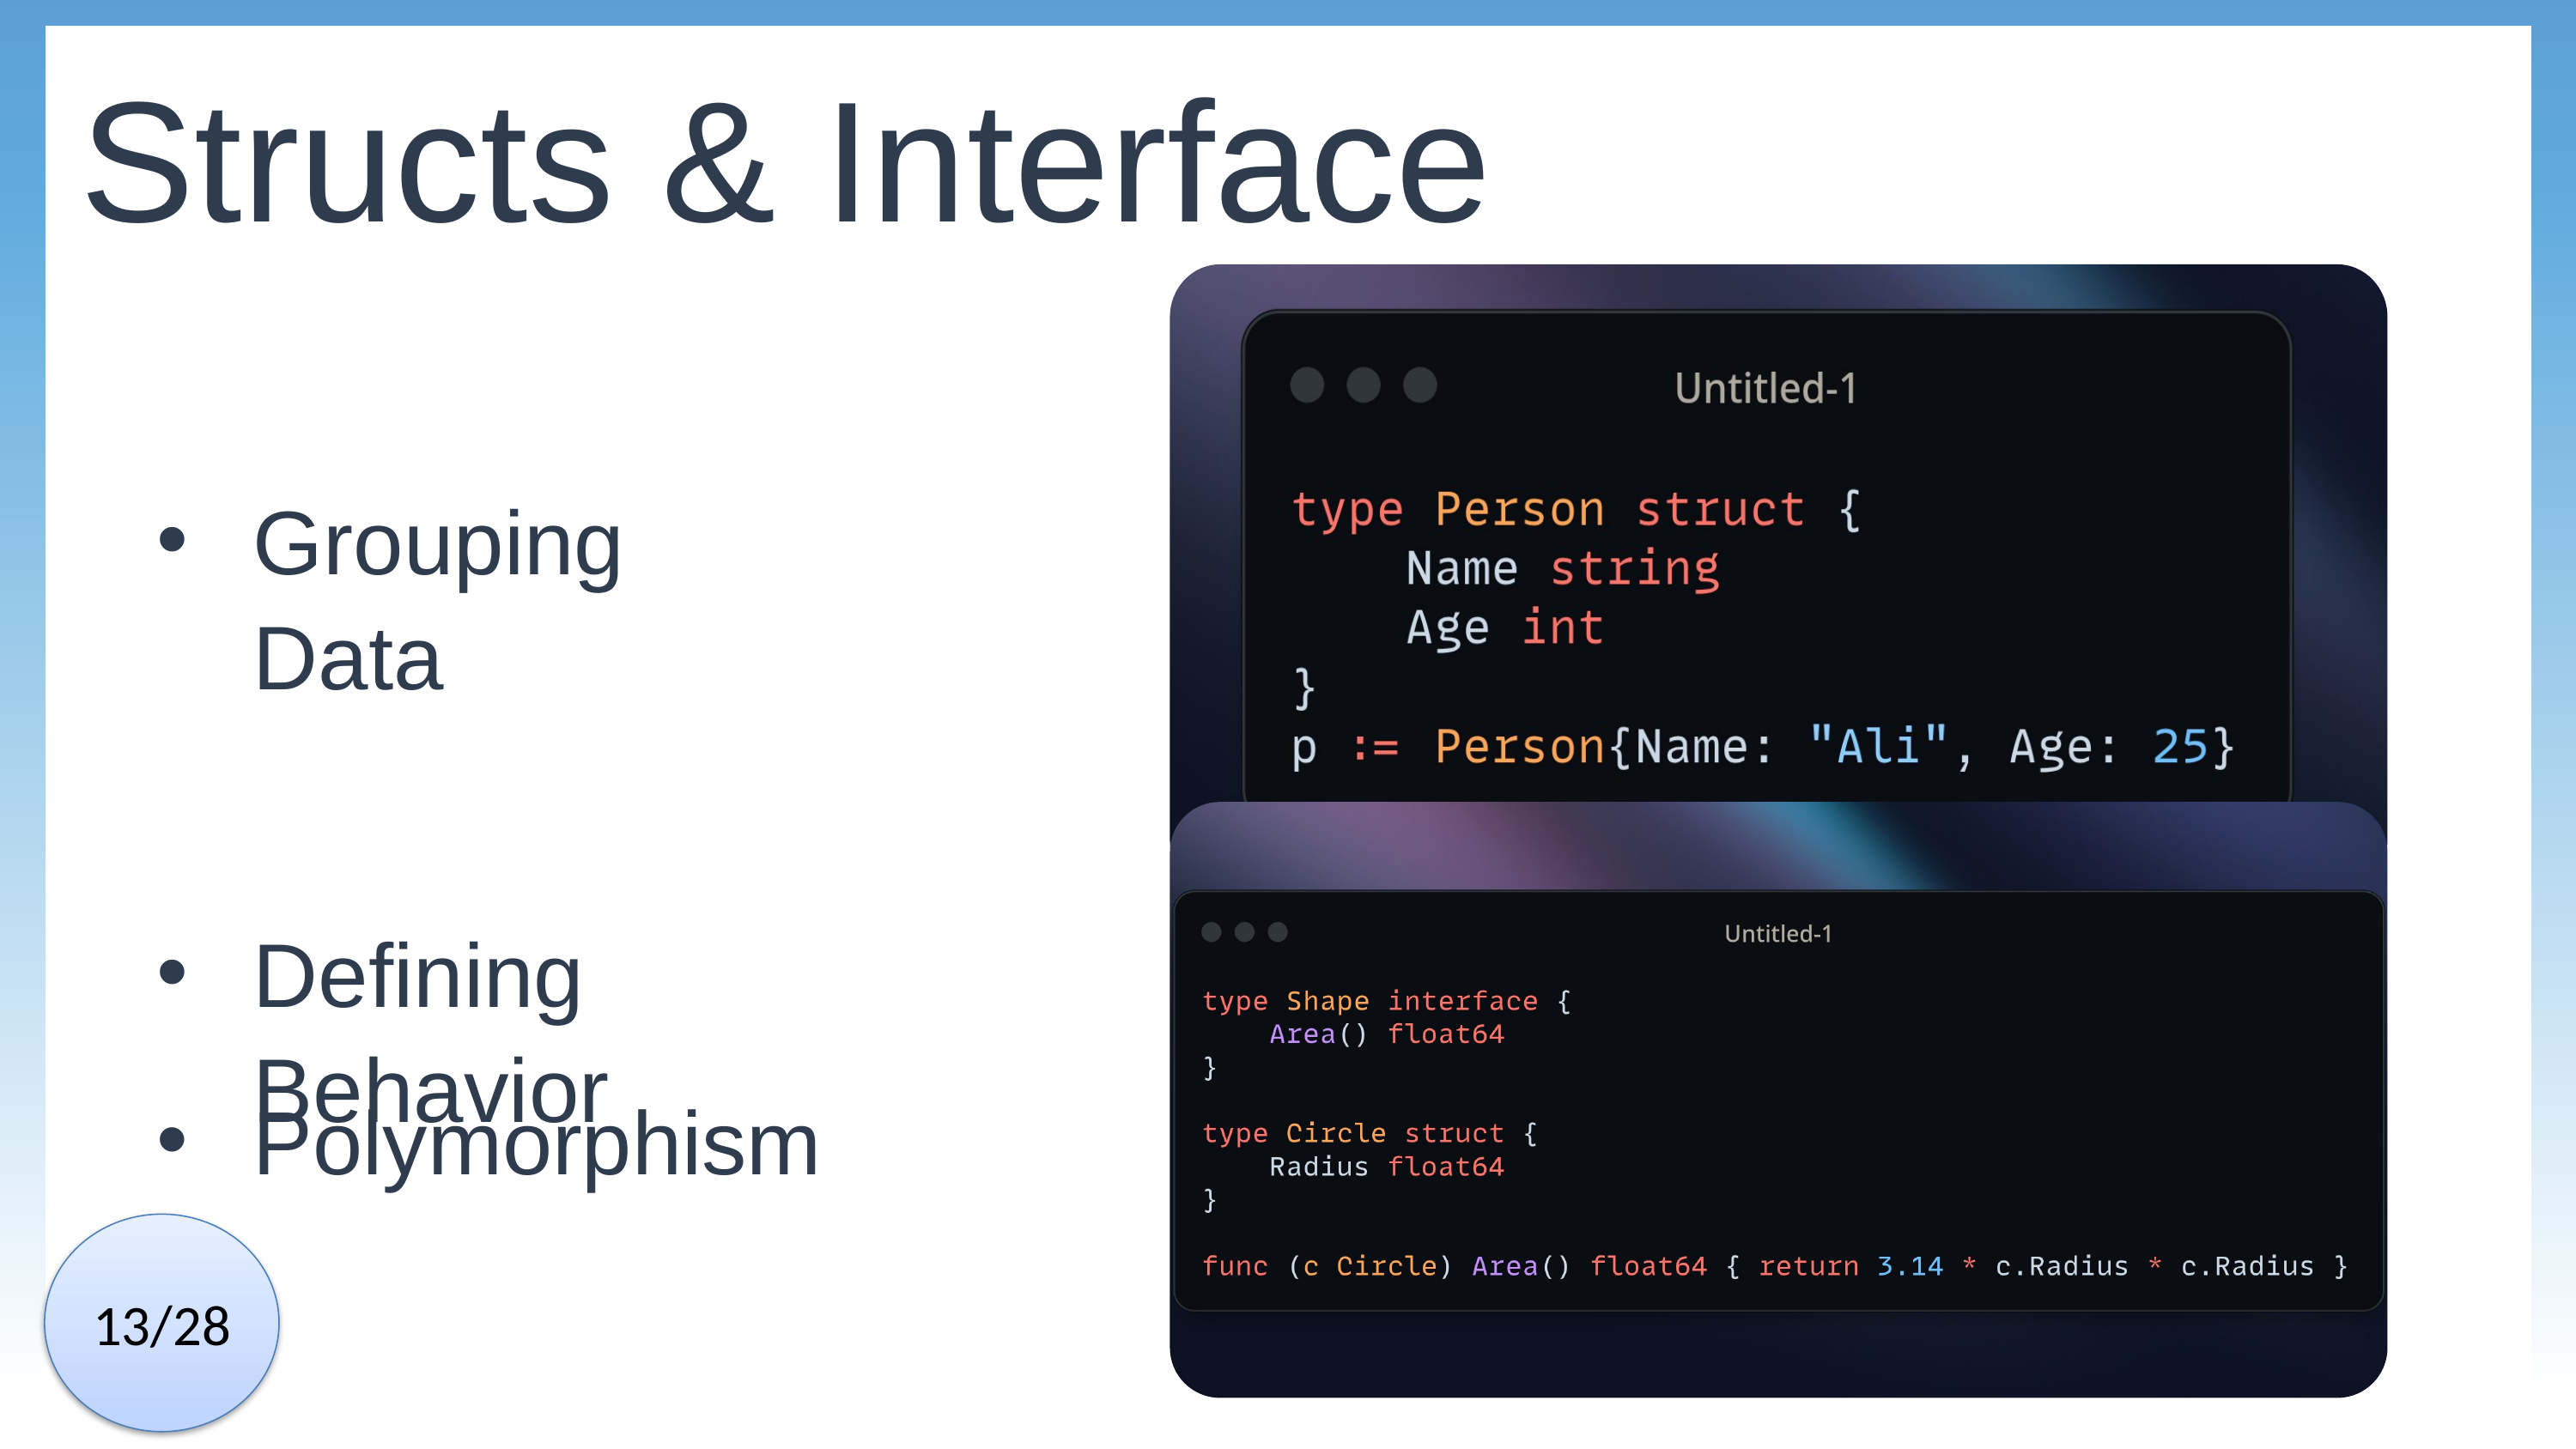

Structs & Interface

Grouping Data

Defining Behavior
Polymorphism
13/28